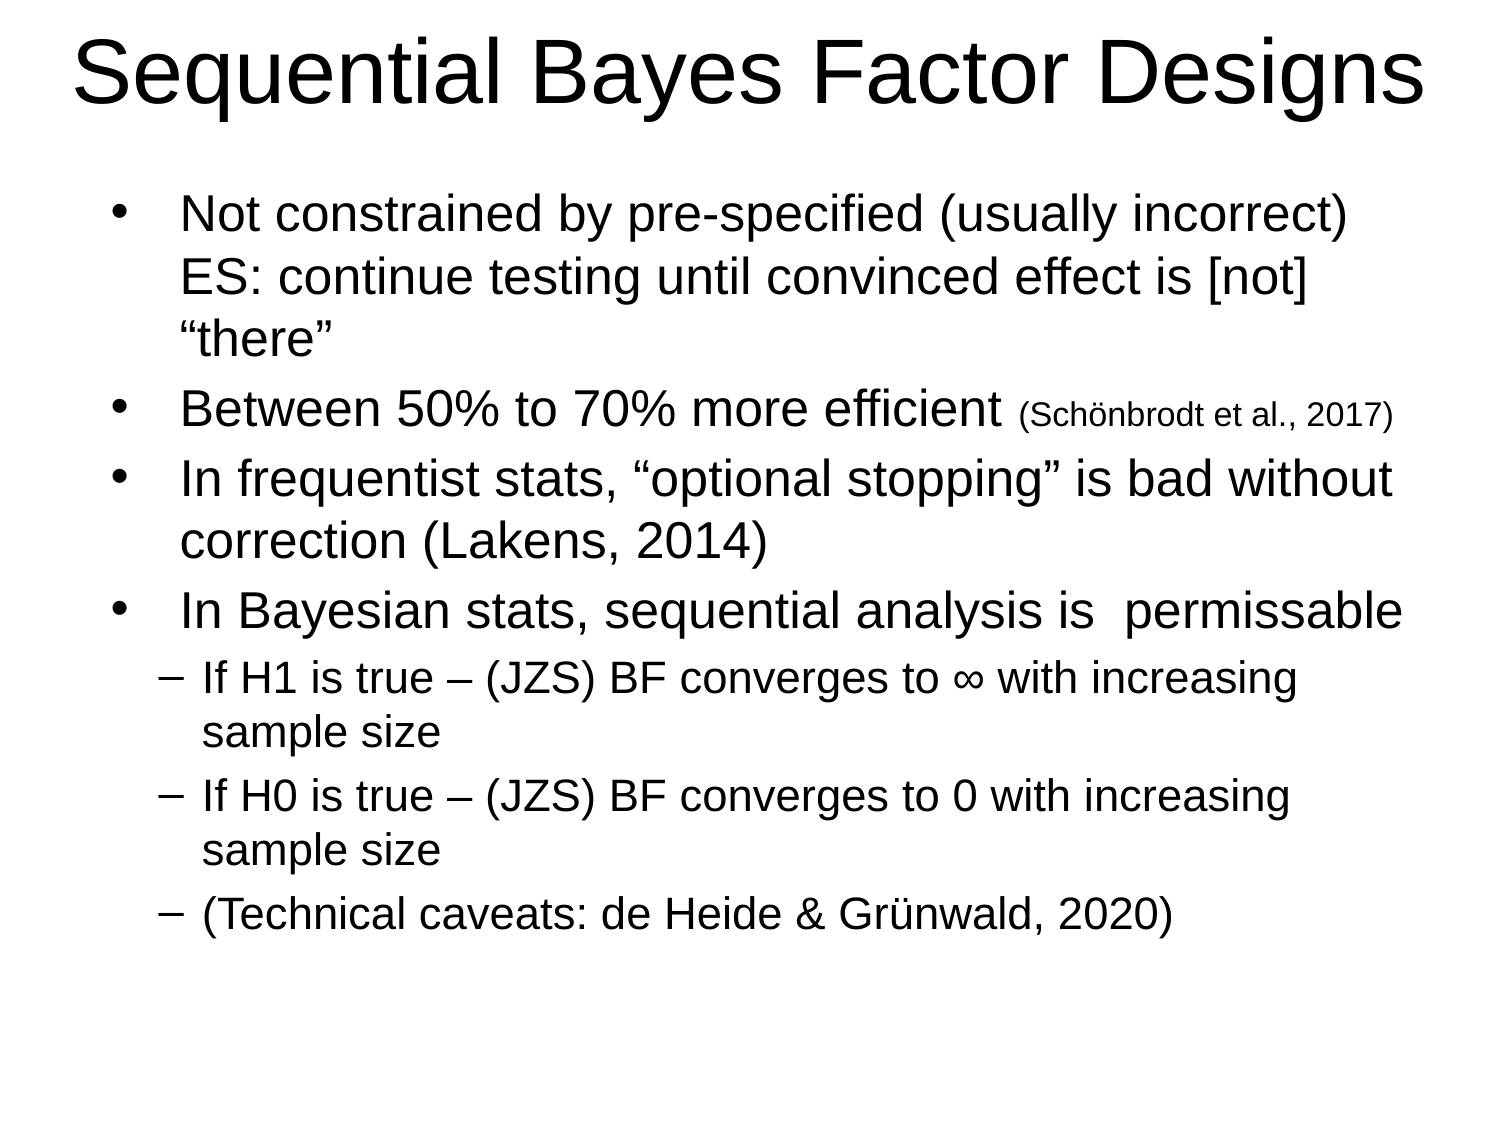

# Sequential Bayes Factor Designs
Not constrained by pre-specified (usually incorrect) ES: continue testing until convinced effect is [not] “there”
Between 50% to 70% more efficient (Schönbrodt et al., 2017)
In frequentist stats, “optional stopping” is bad without correction (Lakens, 2014)
In Bayesian stats, sequential analysis is  permissable
If H1 is true – (JZS) BF converges to ∞ with increasing sample size
If H0 is true – (JZS) BF converges to 0 with increasing sample size
(Technical caveats: de Heide & Grünwald, 2020)